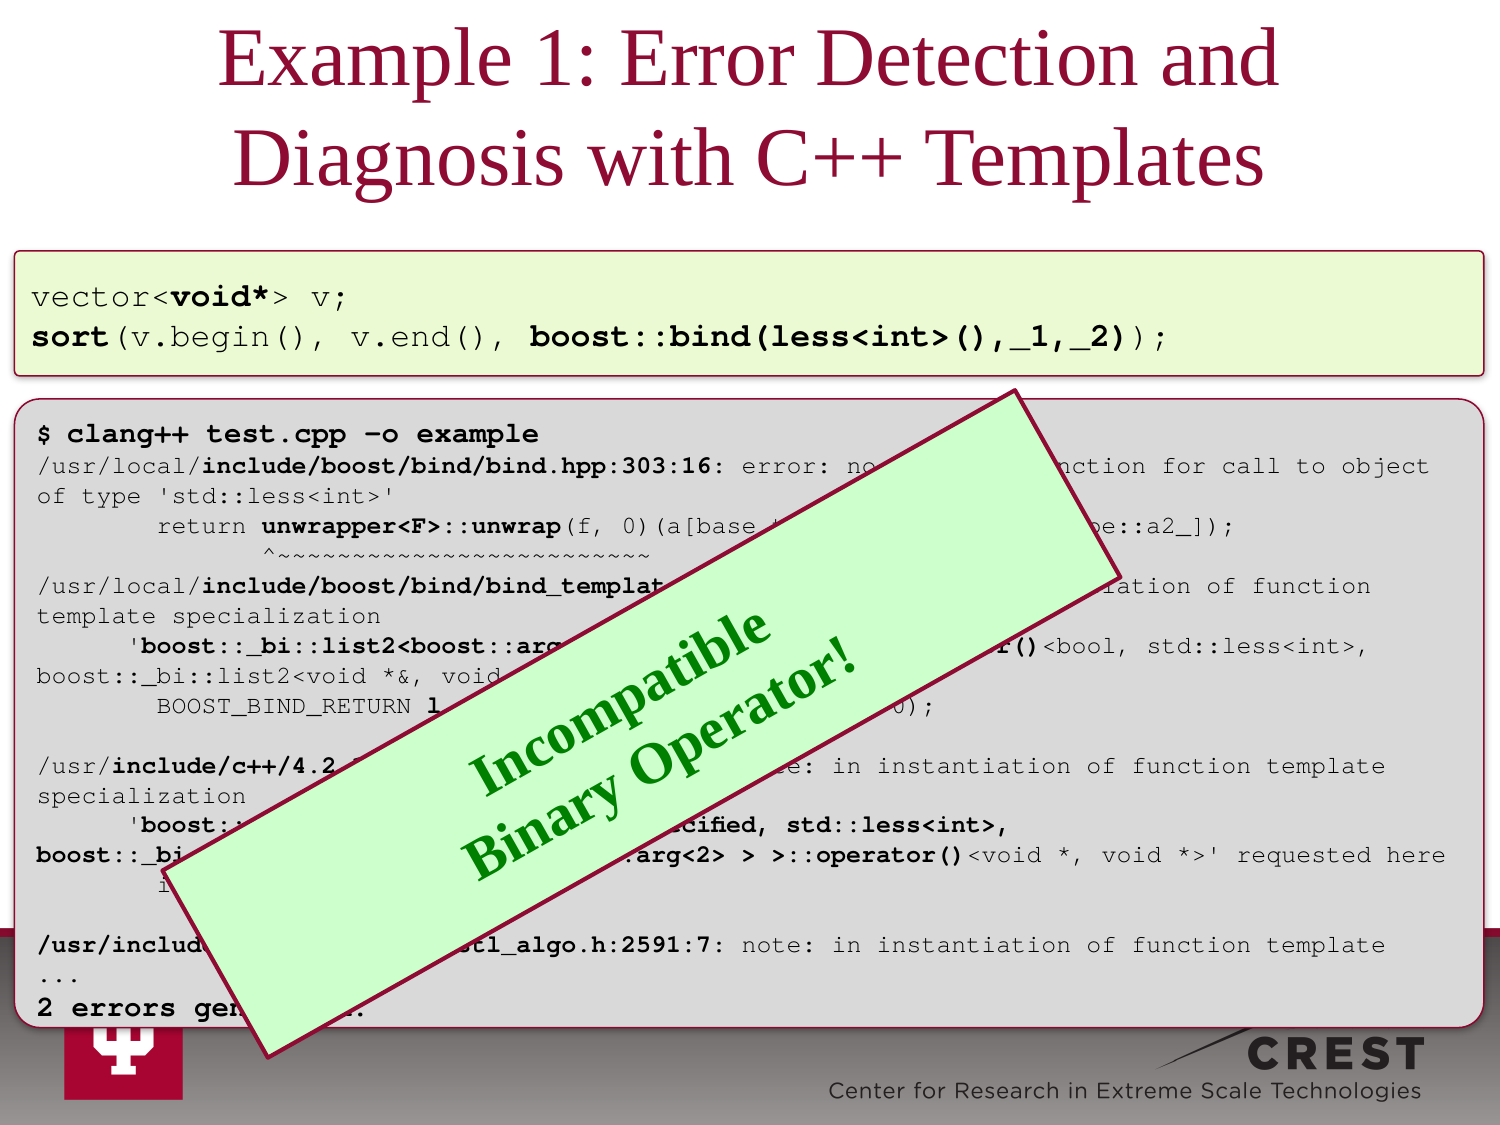

# Example 1: Error Detection and Diagnosis with C++ Templates
vector<void*> v;
sort(v.begin(), v.end(), boost::bind(less<int>(),_1,_2));
$ clang++ test.cpp -o example
/usr/local/include/boost/bind/bind.hpp:303:16: error: no matching function for call to object of type 'std::less<int>'
        return unwrapper<F>::unwrap(f, 0)(a[base_type::a1_], a[base_type::a2_]);
               ^~~~~~~~~~~~~~~~~~~~~~~~~~
/usr/local/include/boost/bind/bind_template.hpp:61:27: note: in instantiation of function template specialization
      'boost::_bi::list2<boost::arg<1>, boost::arg<2> >::operator()<bool, std::less<int>, boost::_bi::list2<void *&, void *&> >' requested here
        BOOST_BIND_RETURN l_(type<result_type>(), f_, a, 0);
                          ^
/usr/include/c++/4.2.1/bits/stl_algo.h:2501:6: note: in instantiation of function template specialization
      'boost::_bi::bind_t<boost::_bi::unspecified, std::less<int>, boost::_bi::list2<boost::arg<1>, boost::arg<2> > >::operator()<void *, void *>' requested here
        if (__comp(*__i, *__first))
            ^
/usr/include/c++/4.2.1/bits/stl_algo.h:2591:7: note: in instantiation of function template
...
2 errors generated.

Incompatible
Binary Operator!